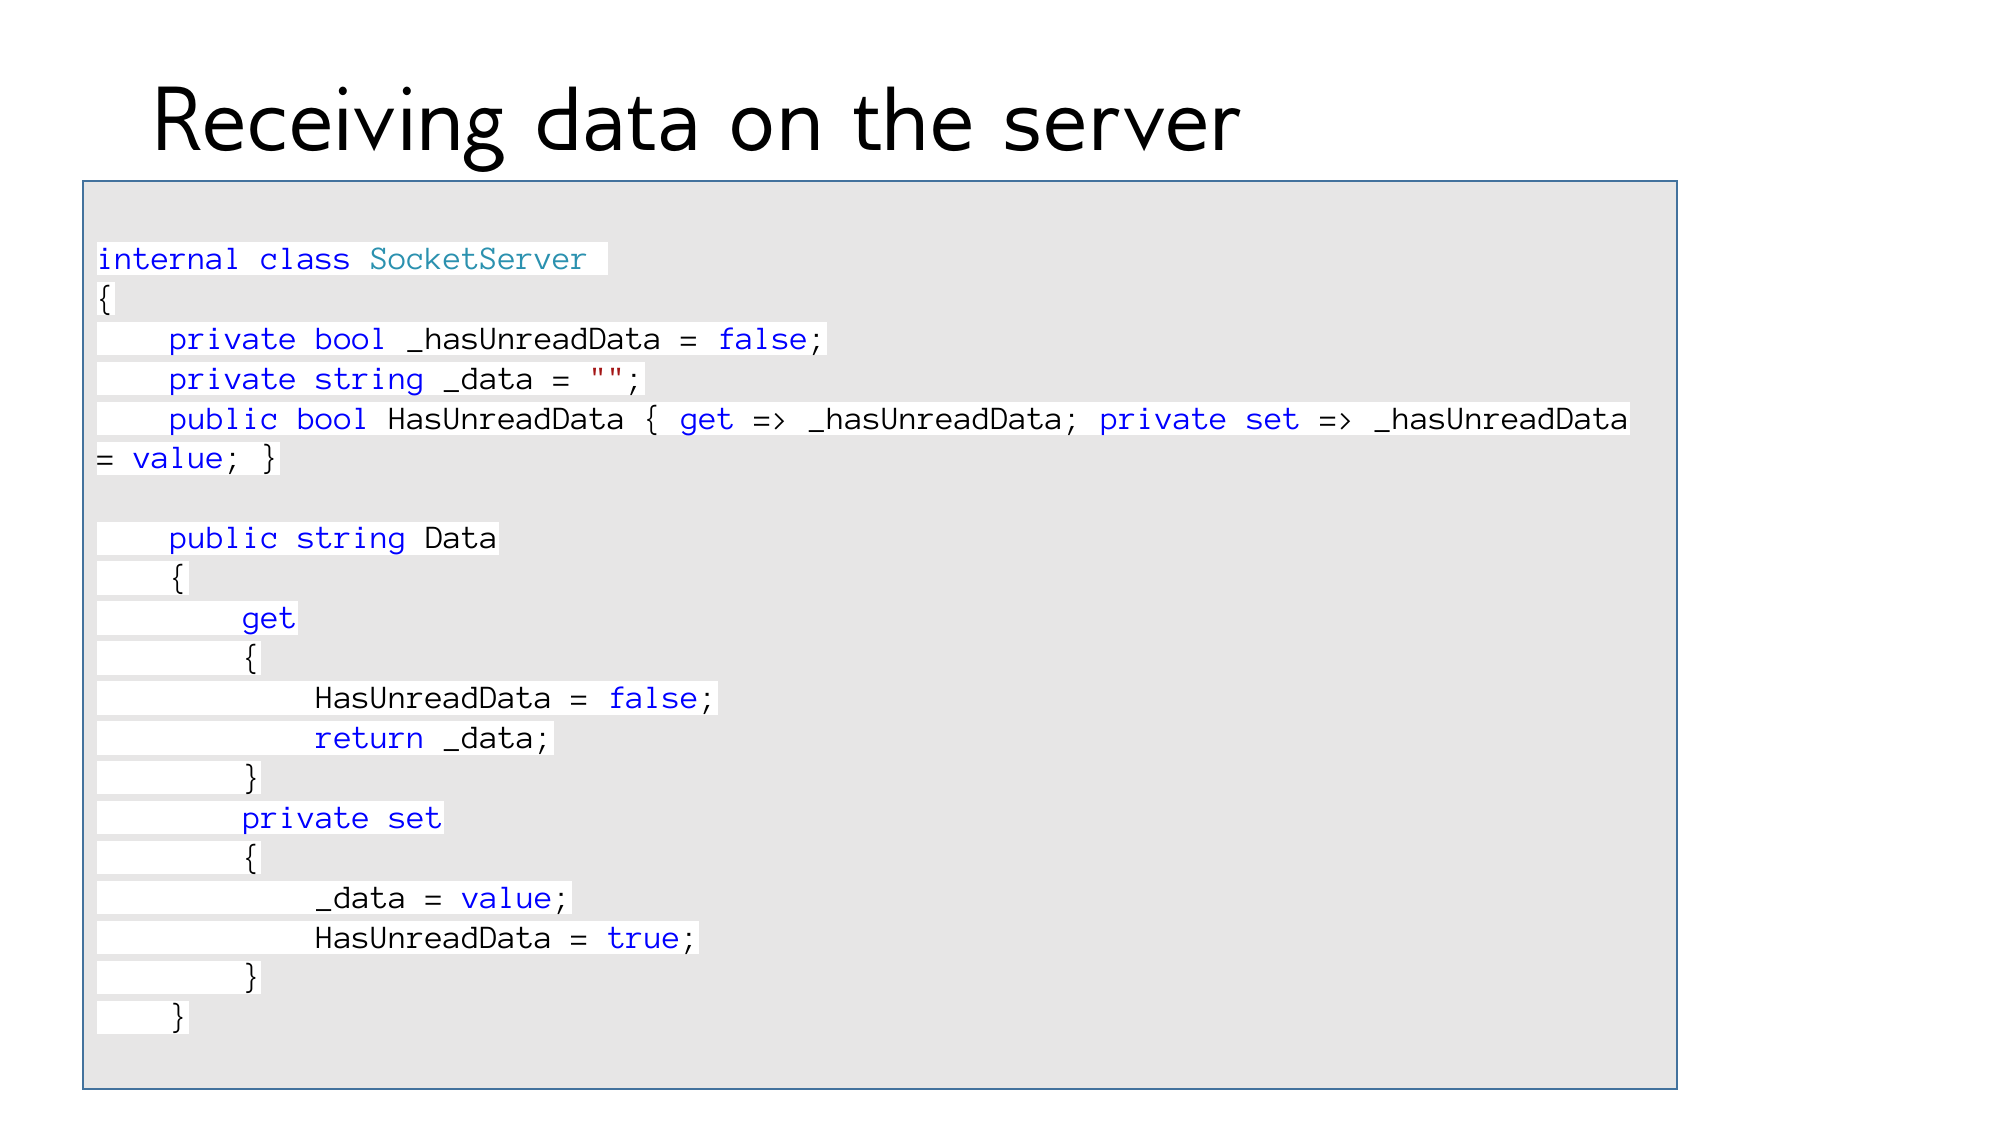

# Receiving data on the server
internal class SocketServer
{
    private bool _hasUnreadData = false;
    private string _data = "";
    public bool HasUnreadData { get => _hasUnreadData; private set => _hasUnreadData = value; }

    public string Data
    {
        get
        {
            HasUnreadData = false;
            return _data;
        }
        private set
        {
            _data = value;
            HasUnreadData = true;
        }
    }